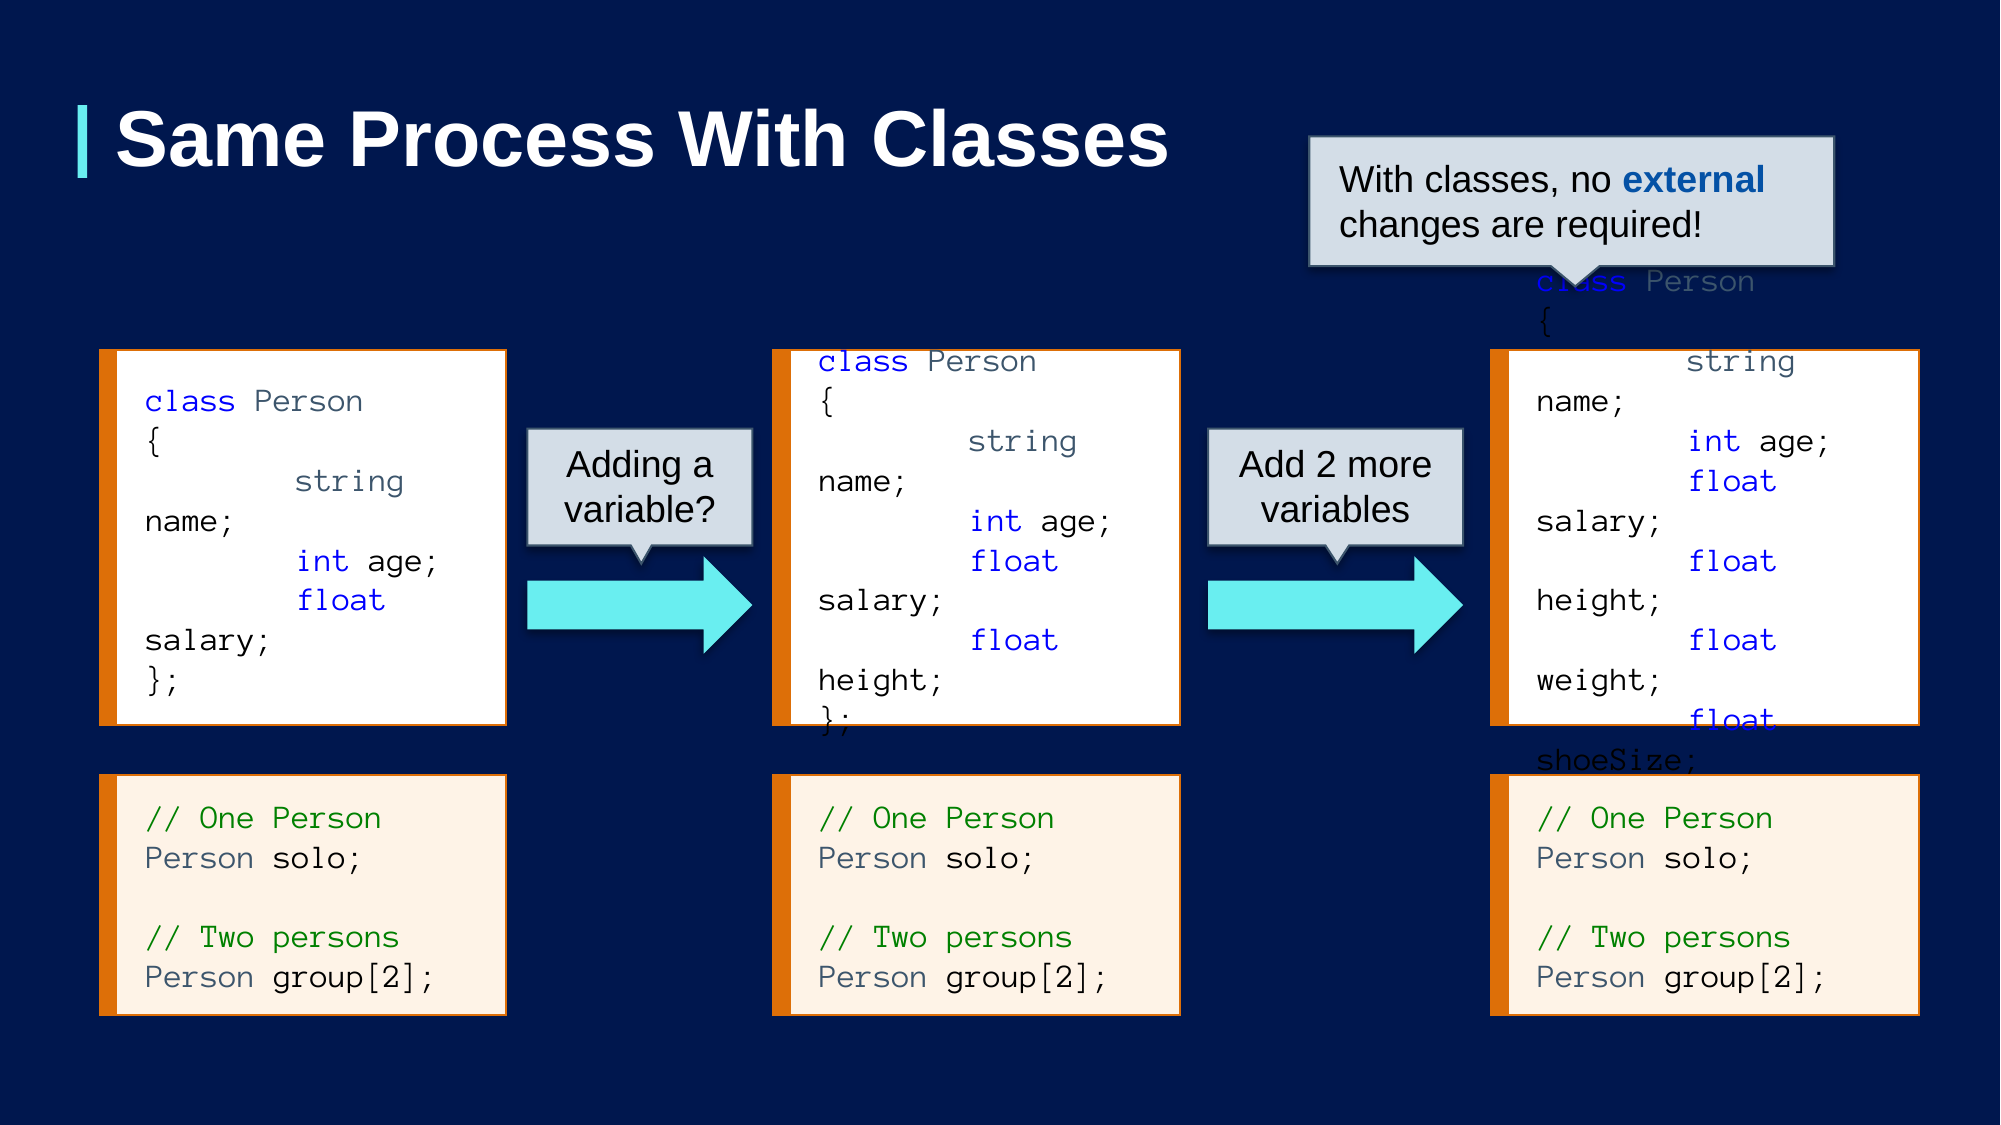

# Same Process With Classes
With classes, no external changes are required!

class Person
{
	string name;
	int age;
	float salary;
};

class Person
{
	string name;
	int age;
	float salary;
	float height;
};

class Person
{
	string name;
	int age;
	float salary;
	float height;
	float weight;
	float shoeSize;
};
Adding a variable?
Add 2 more variables

// One Person
Person solo;

// Two persons
Person group[2];

// One Person
Person solo;

// Two persons
Person group[2];

// One Person
Person solo;

// Two persons
Person group[2];